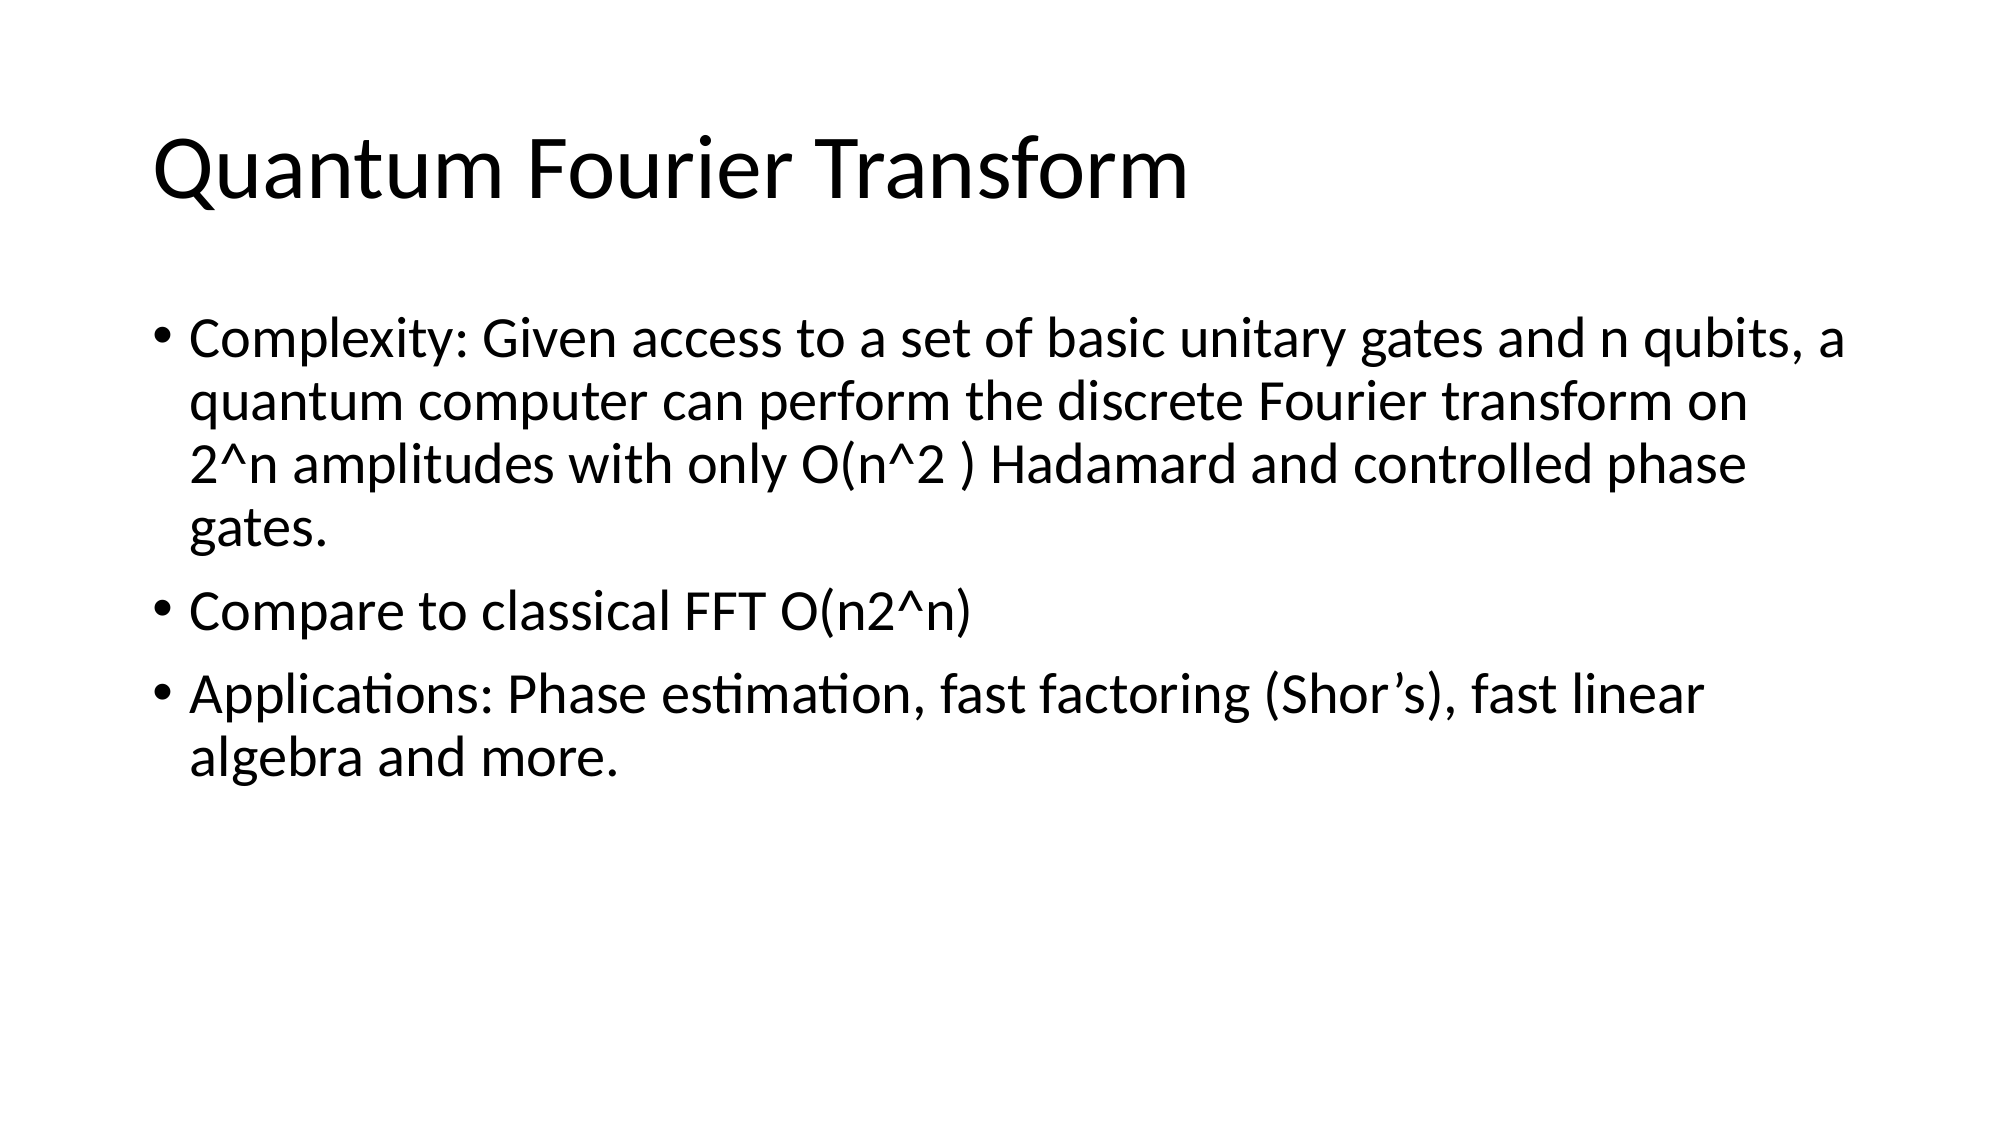

# Quantum Fourier Transform
Complexity: Given access to a set of basic unitary gates and n qubits, a quantum computer can perform the discrete Fourier transform on 2^n amplitudes with only O(n^2 ) Hadamard and controlled phase gates.
Compare to classical FFT O(n2^n)
Applications: Phase estimation, fast factoring (Shor’s), fast linear algebra and more.